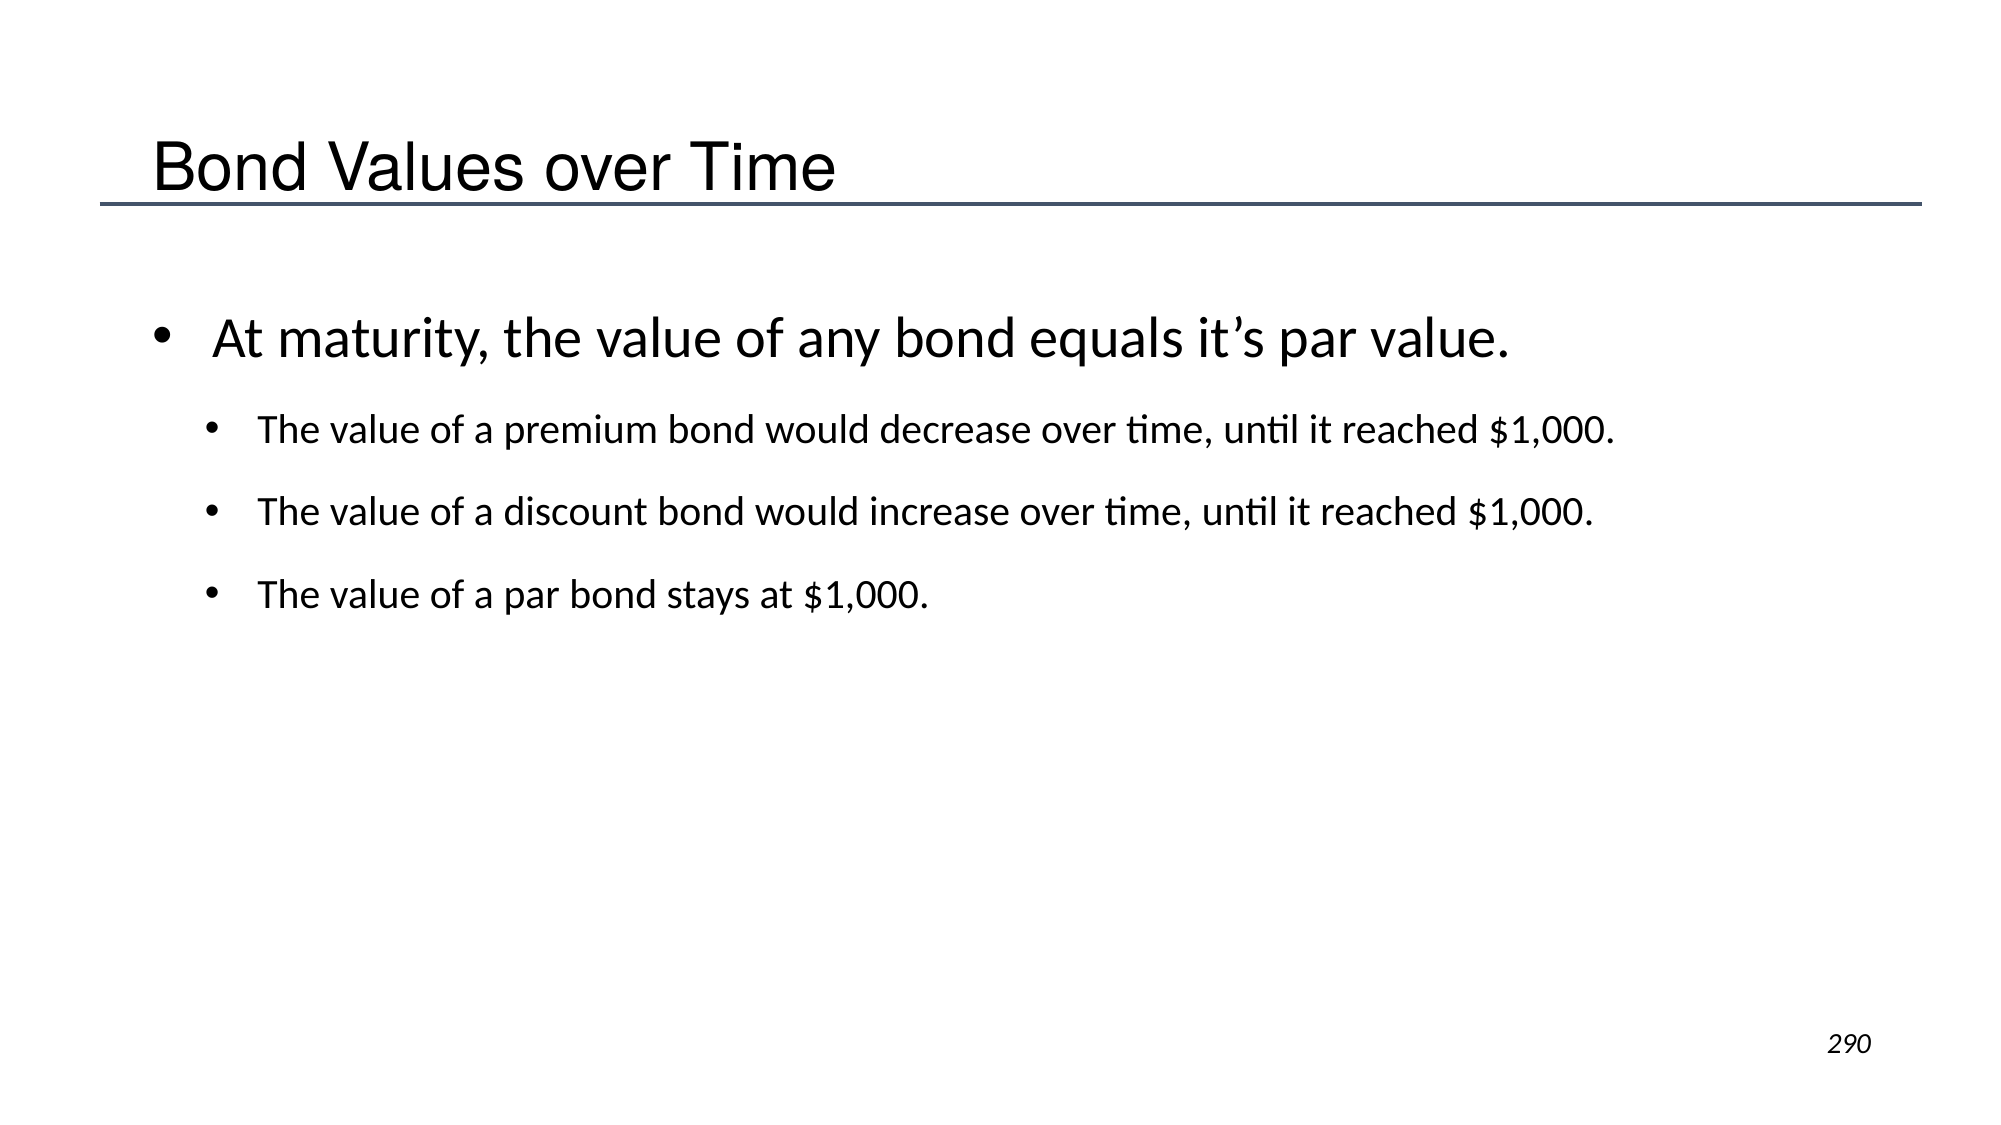

# Bond Values over Time
At maturity, the value of any bond equals it’s par value.
The value of a premium bond would decrease over time, until it reached $1,000.
The value of a discount bond would increase over time, until it reached $1,000.
The value of a par bond stays at $1,000.